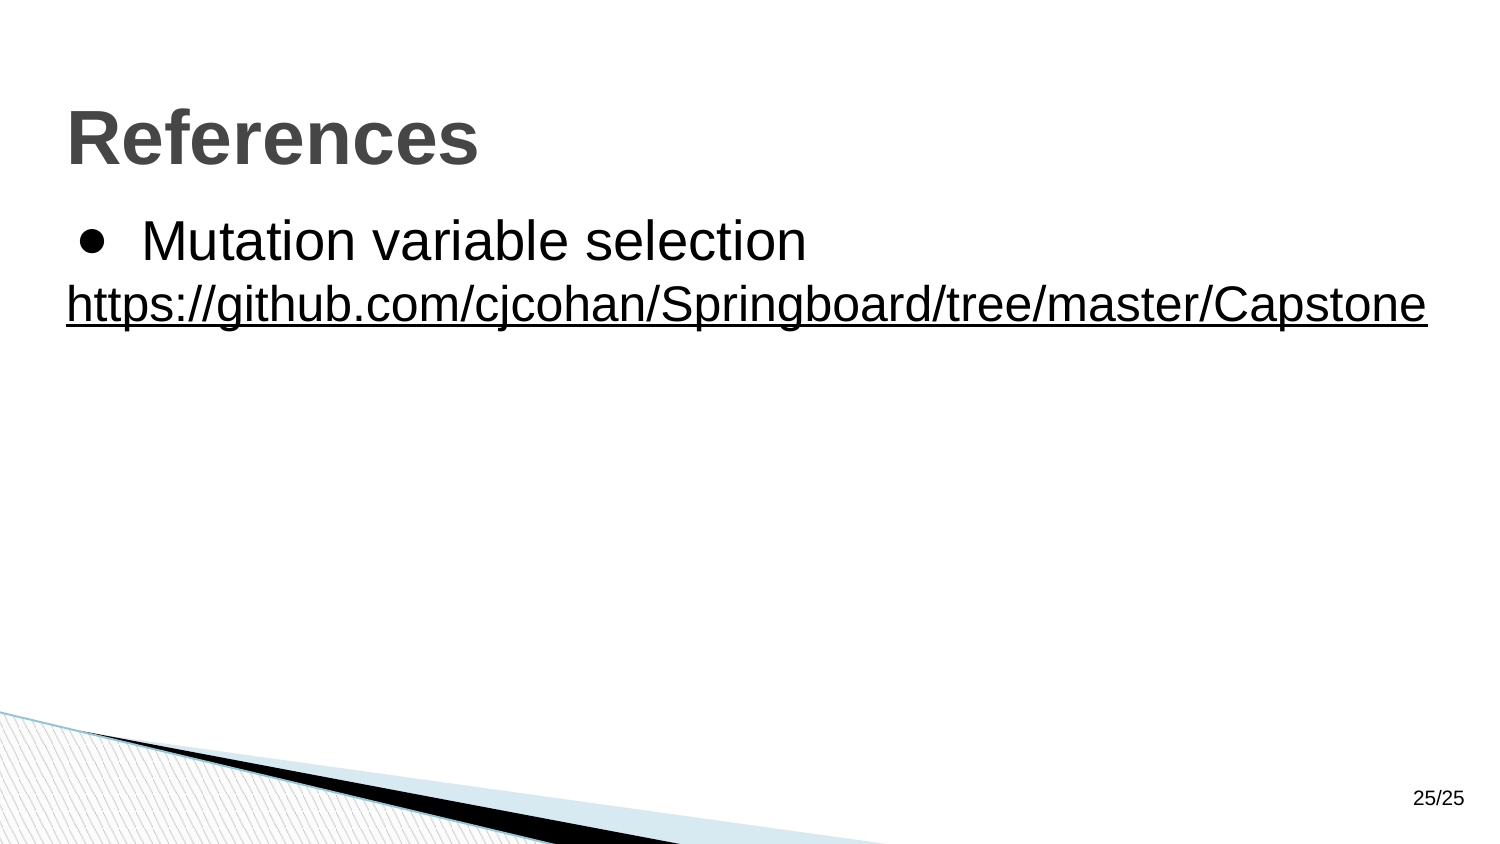

# References
Mutation variable selection
https://github.com/cjcohan/Springboard/tree/master/Capstone
25/25